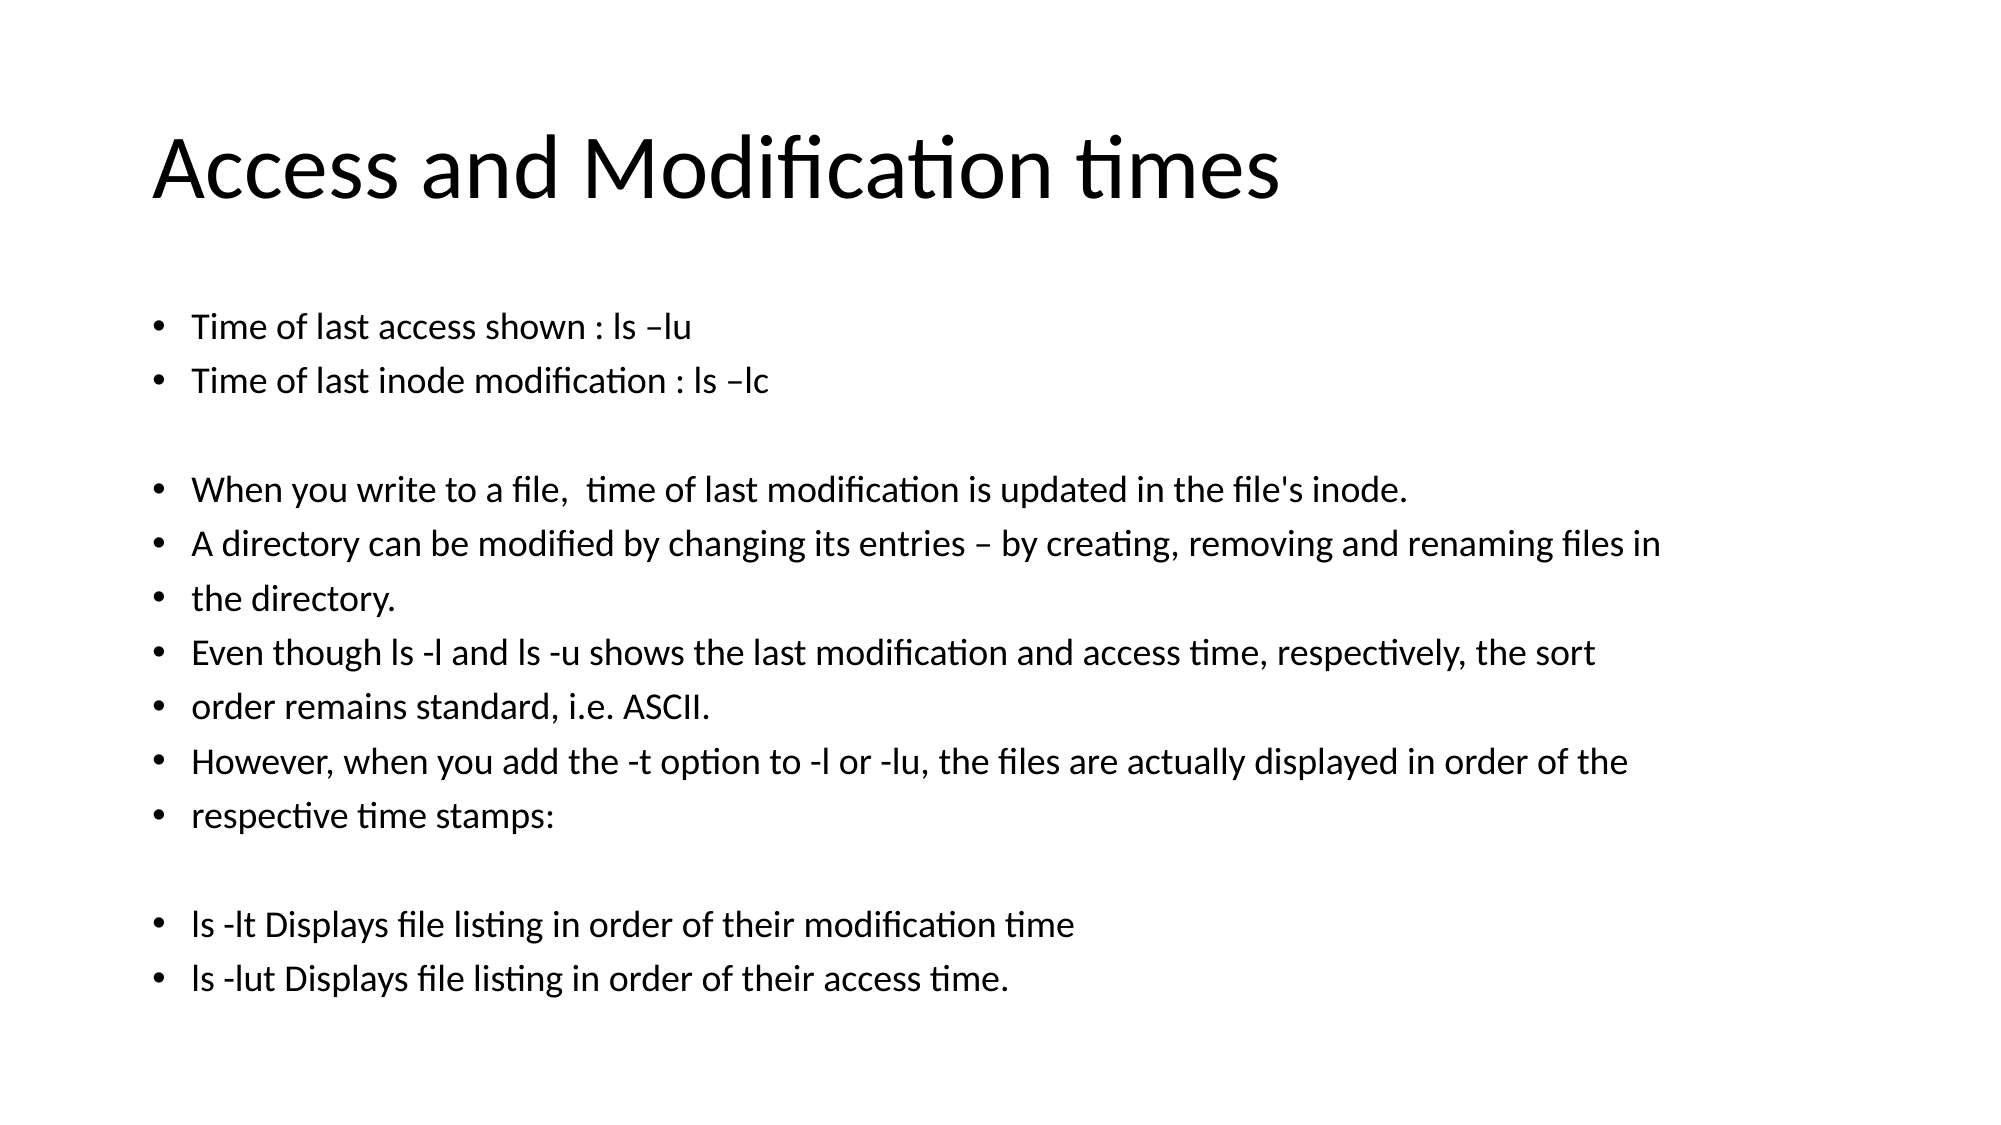

# Access and Modification times
Time of last access shown : ls –lu
Time of last inode modification : ls –lc

When you write to a file,  time of last modification is updated in the file's inode.
A directory can be modified by changing its entries – by creating, removing and renaming files in
the directory.
Even though ls -l and ls -u shows the last modification and access time, respectively, the sort
order remains standard, i.e. ASCII.
However, when you add the -t option to -l or -lu, the files are actually displayed in order of the
respective time stamps:

ls -lt Displays file listing in order of their modification time
ls -lut Displays file listing in order of their access time.